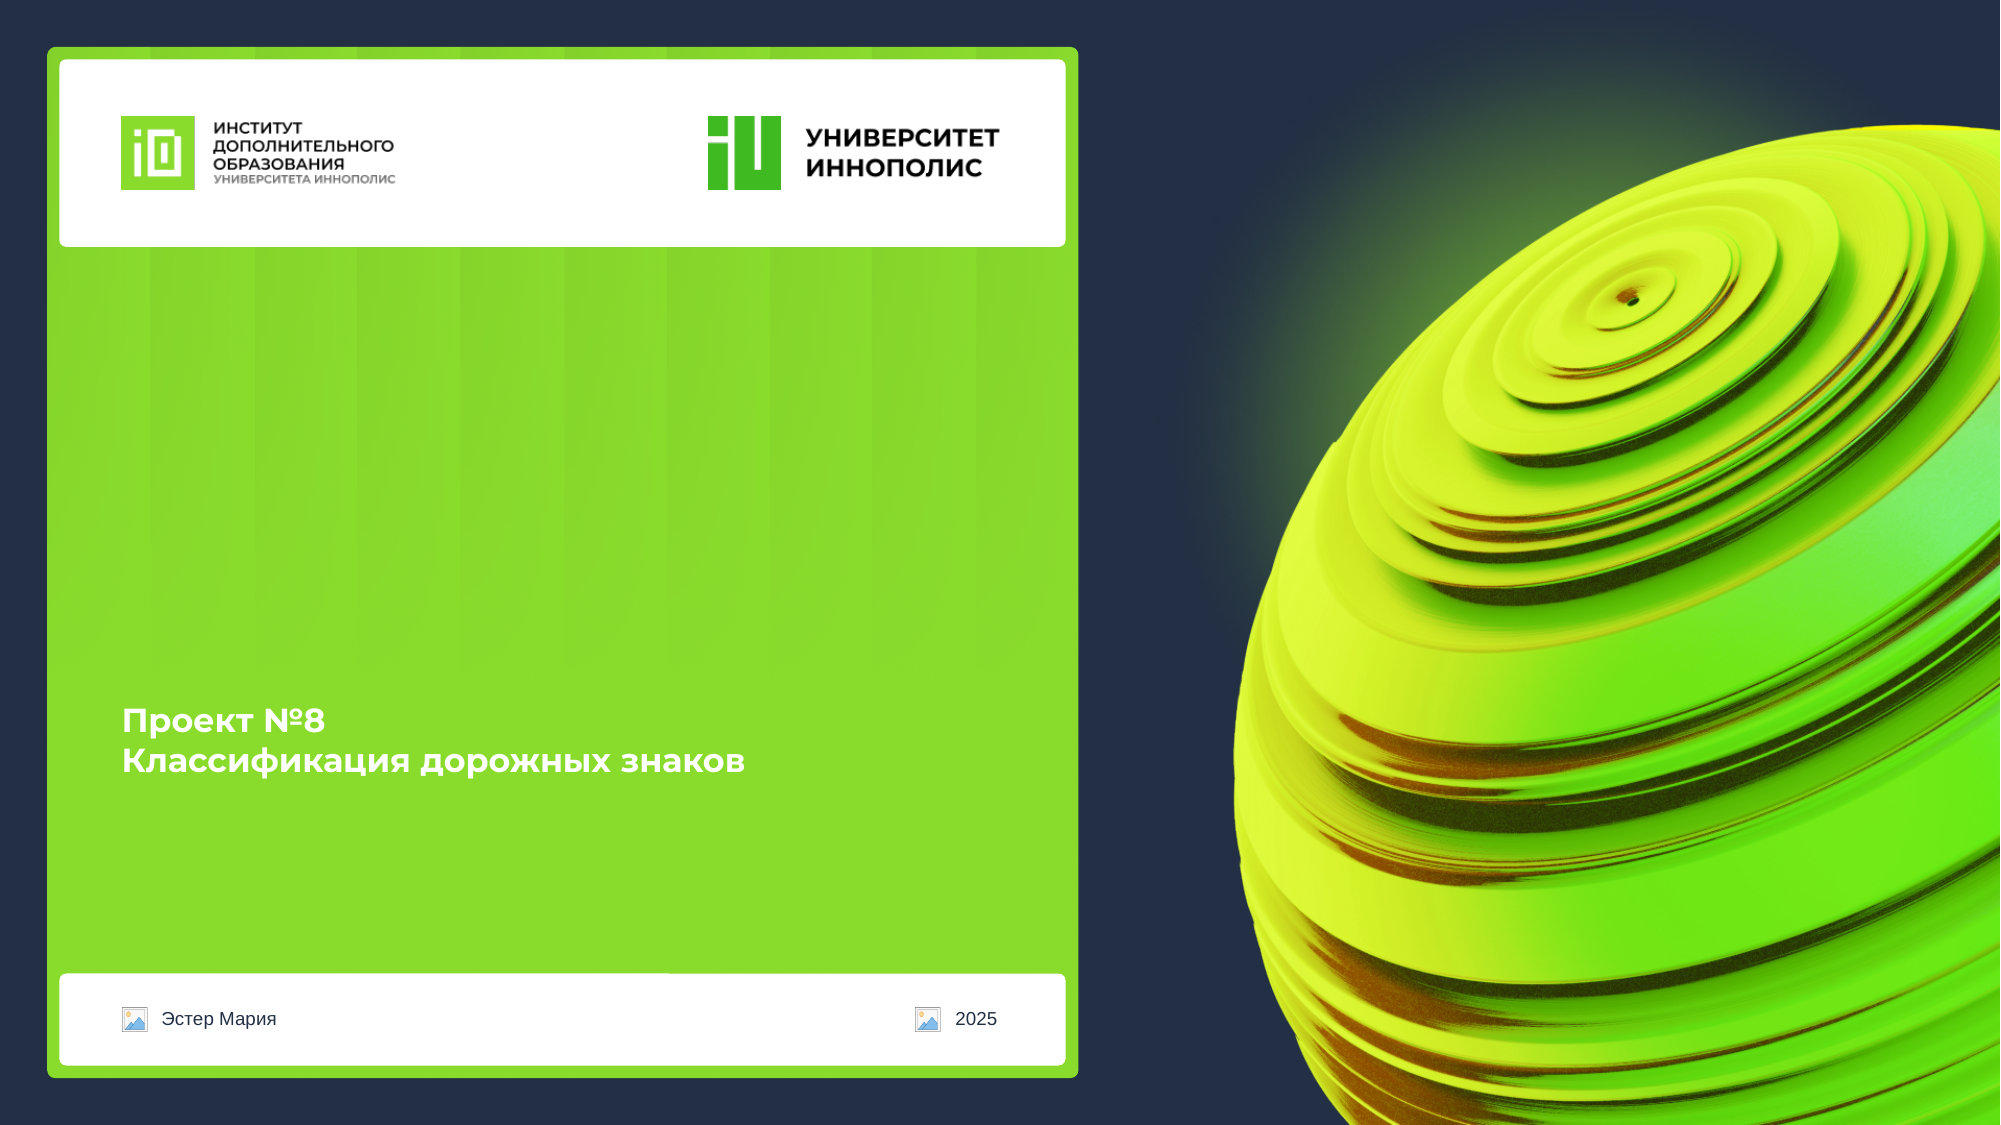

# Проект №8 Классификация дорожных знаков

Эстер Мария
2025